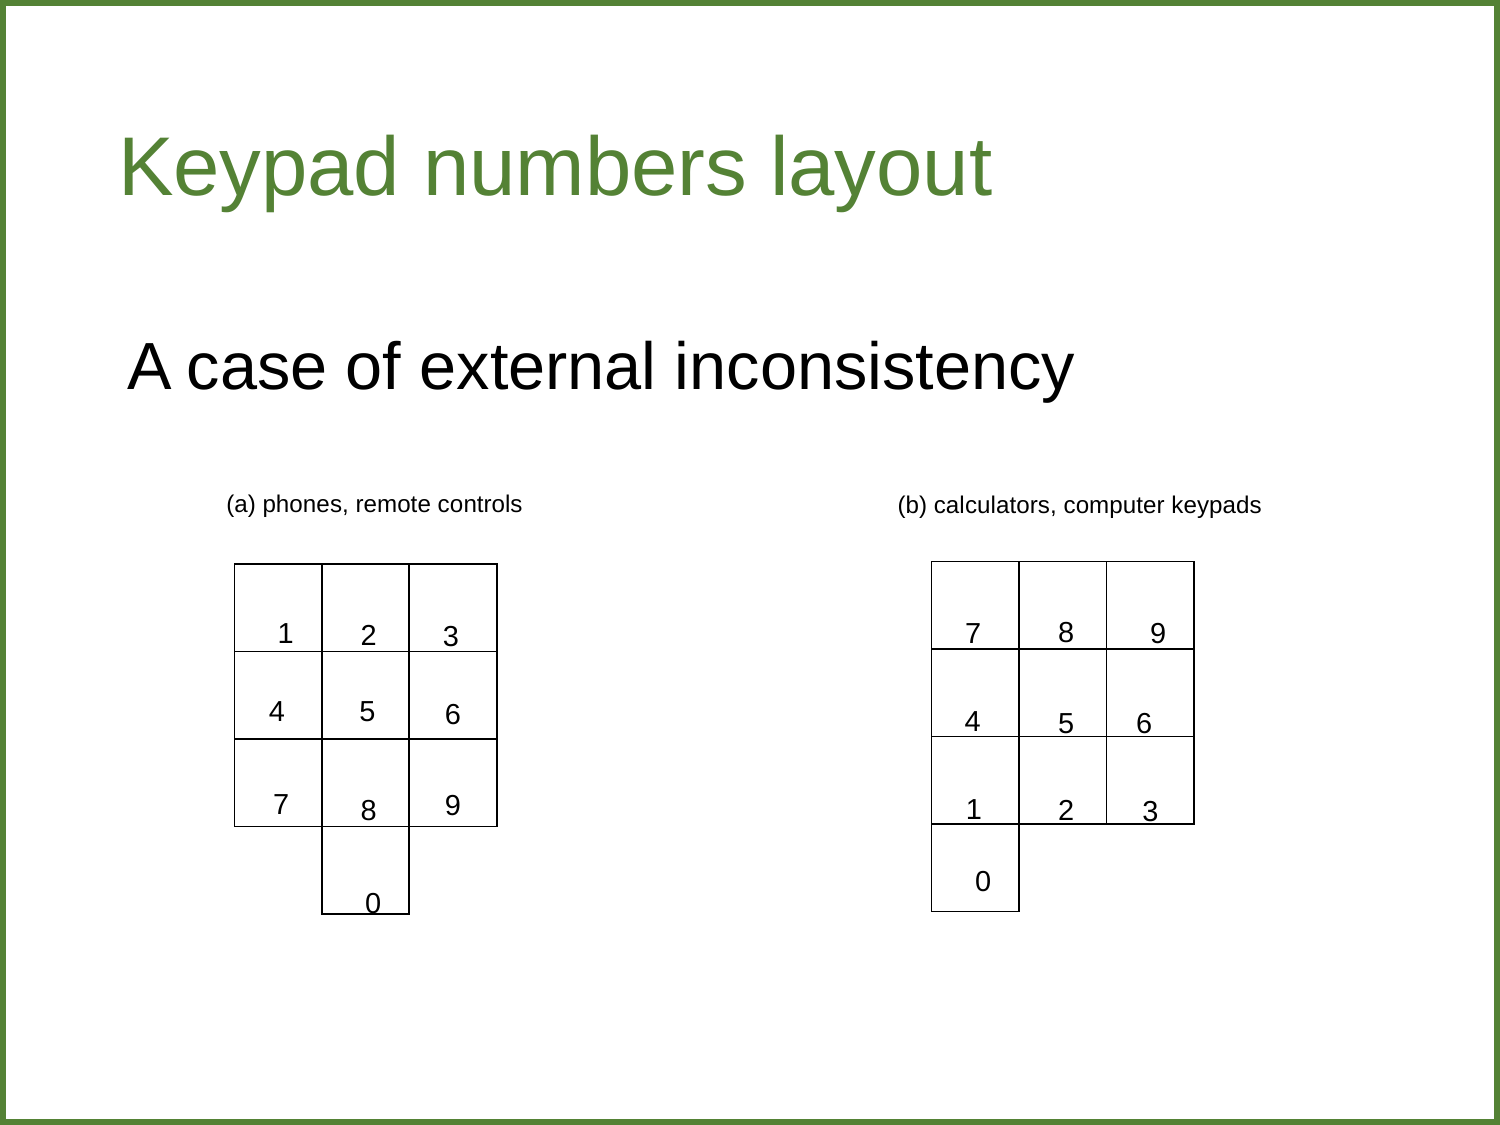

# Keypad numbers layout
A case of external inconsistency
(a) phones, remote controls
(b) calculators, computer keypads

8
9
1
7
2
3

5
4

6
4
5
6

7
9
1
2
8
3
0

0